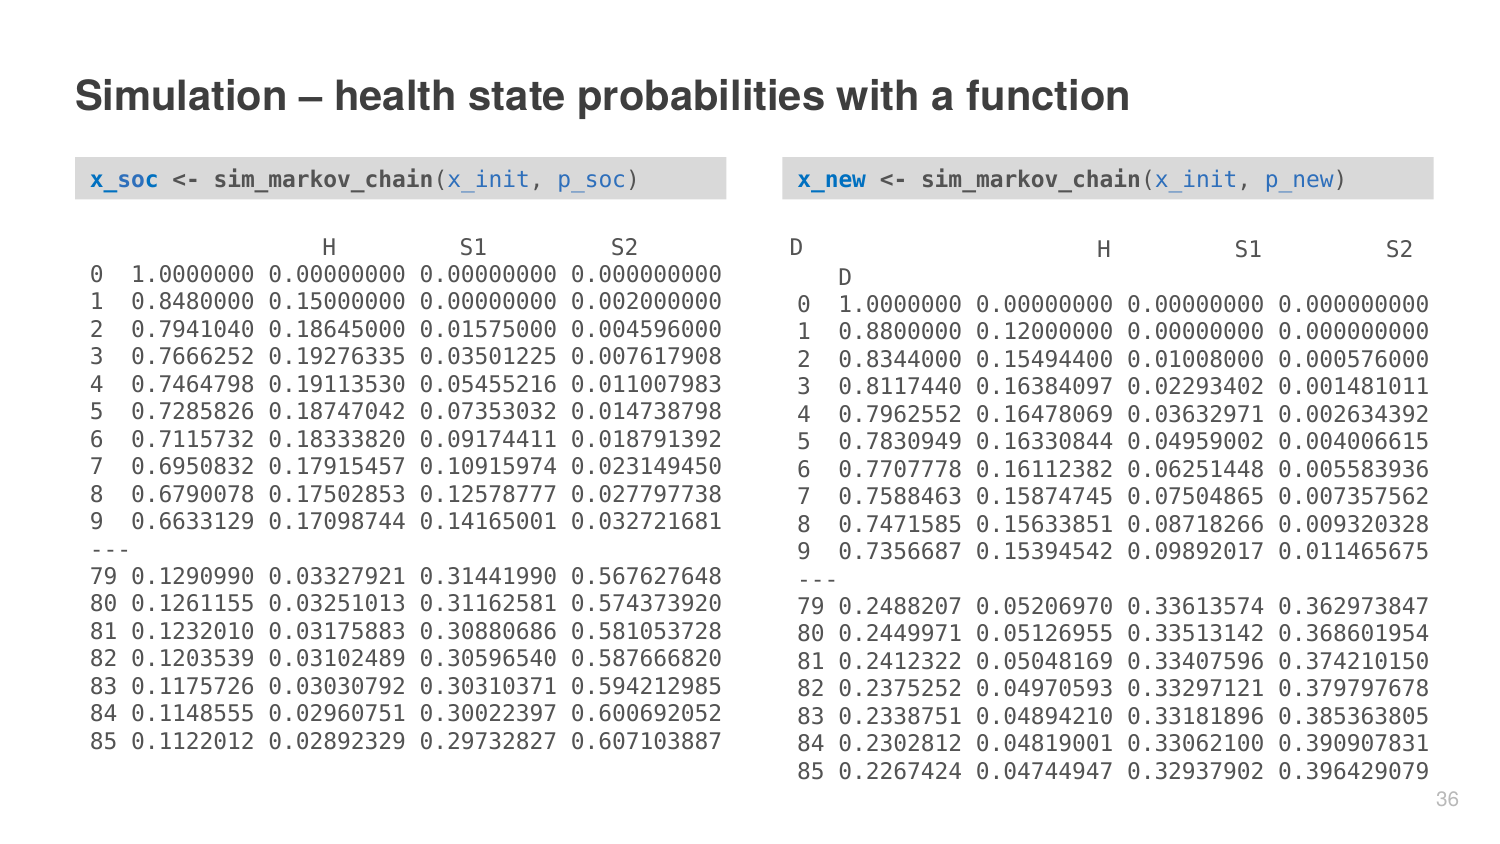

# Simulation – health state probabilities with a function
x_soc <- sim_markov_chain(x_init, p_soc)
x_new <- sim_markov_chain(x_init, p_new)
 	      H         S1         S2           D
0  1.0000000 0.00000000 0.00000000 0.000000000
1  0.8480000 0.15000000 0.00000000 0.002000000
2  0.7941040 0.18645000 0.01575000 0.004596000
3  0.7666252 0.19276335 0.03501225 0.007617908
4  0.7464798 0.19113530 0.05455216 0.011007983
5  0.7285826 0.18747042 0.07353032 0.014738798
6  0.7115732 0.18333820 0.09174411 0.018791392
7  0.6950832 0.17915457 0.10915974 0.023149450
8  0.6790078 0.17502853 0.12578777 0.027797738
9  0.6633129 0.17098744 0.14165001 0.032721681
---
79 0.1290990 0.03327921 0.31441990 0.567627648
80 0.1261155 0.03251013 0.31162581 0.574373920
81 0.1232010 0.03175883 0.30880686 0.581053728
82 0.1203539 0.03102489 0.30596540 0.587666820
83 0.1175726 0.03030792 0.30310371 0.594212985
84 0.1148555 0.02960751 0.30022397 0.600692052
85 0.1122012 0.02892329 0.29732827 0.607103887
 		H         S1         S2           D
0  1.0000000 0.00000000 0.00000000 0.000000000
1  0.8800000 0.12000000 0.00000000 0.000000000
2  0.8344000 0.15494400 0.01008000 0.000576000
3  0.8117440 0.16384097 0.02293402 0.001481011
4  0.7962552 0.16478069 0.03632971 0.002634392
5  0.7830949 0.16330844 0.04959002 0.004006615
6  0.7707778 0.16112382 0.06251448 0.005583936
7  0.7588463 0.15874745 0.07504865 0.007357562
8  0.7471585 0.15633851 0.08718266 0.009320328
9  0.7356687 0.15394542 0.09892017 0.011465675
---
79 0.2488207 0.05206970 0.33613574 0.362973847
80 0.2449971 0.05126955 0.33513142 0.368601954
81 0.2412322 0.05048169 0.33407596 0.374210150
82 0.2375252 0.04970593 0.33297121 0.379797678
83 0.2338751 0.04894210 0.33181896 0.385363805
84 0.2302812 0.04819001 0.33062100 0.390907831
85 0.2267424 0.04744947 0.32937902 0.396429079
36